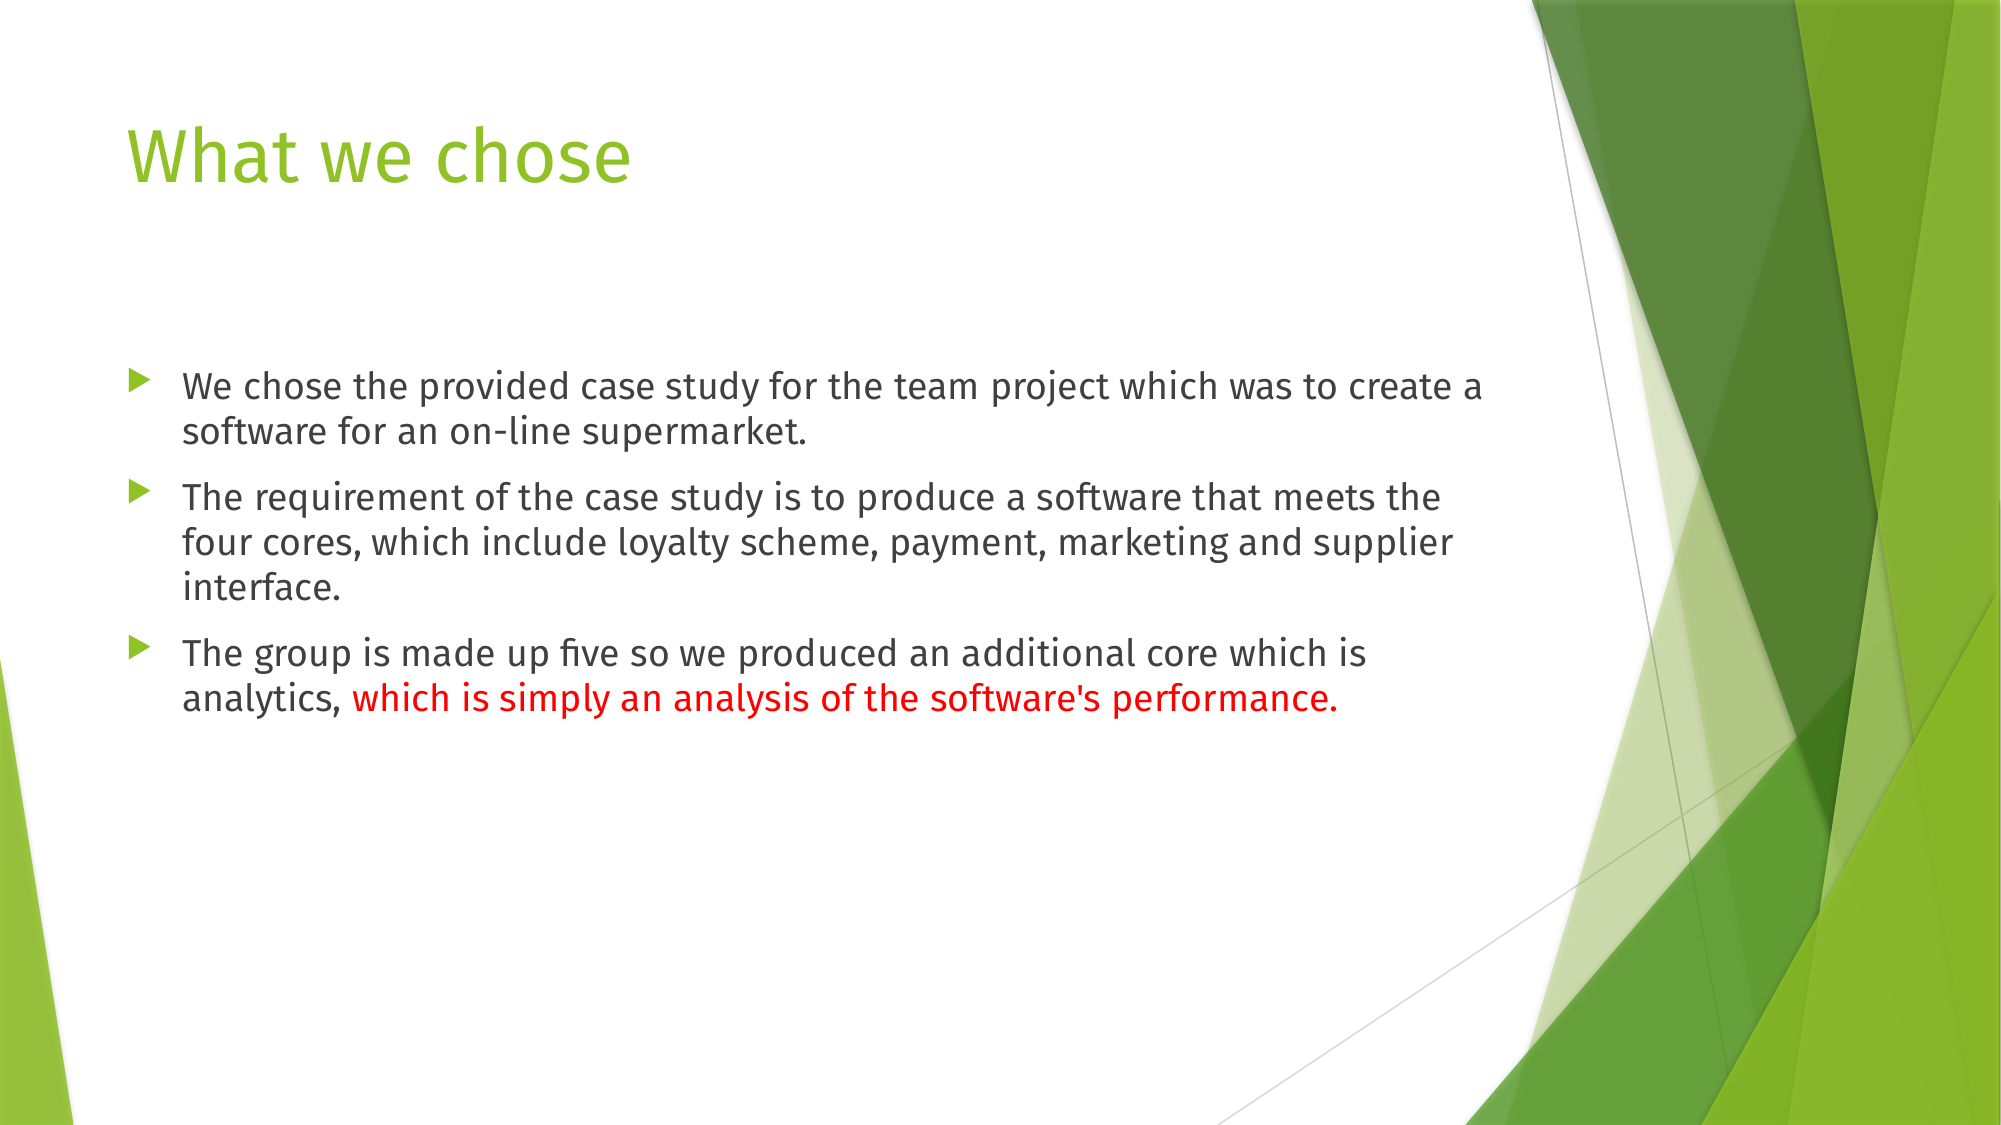

# What we chose
We chose the provided case study for the team project which was to create a software for an on-line supermarket.
The requirement of the case study is to produce a software that meets the four cores, which include loyalty scheme, payment, marketing and supplier interface.
The group is made up five so we produced an additional core which is analytics, which is simply an analysis of the software's performance.